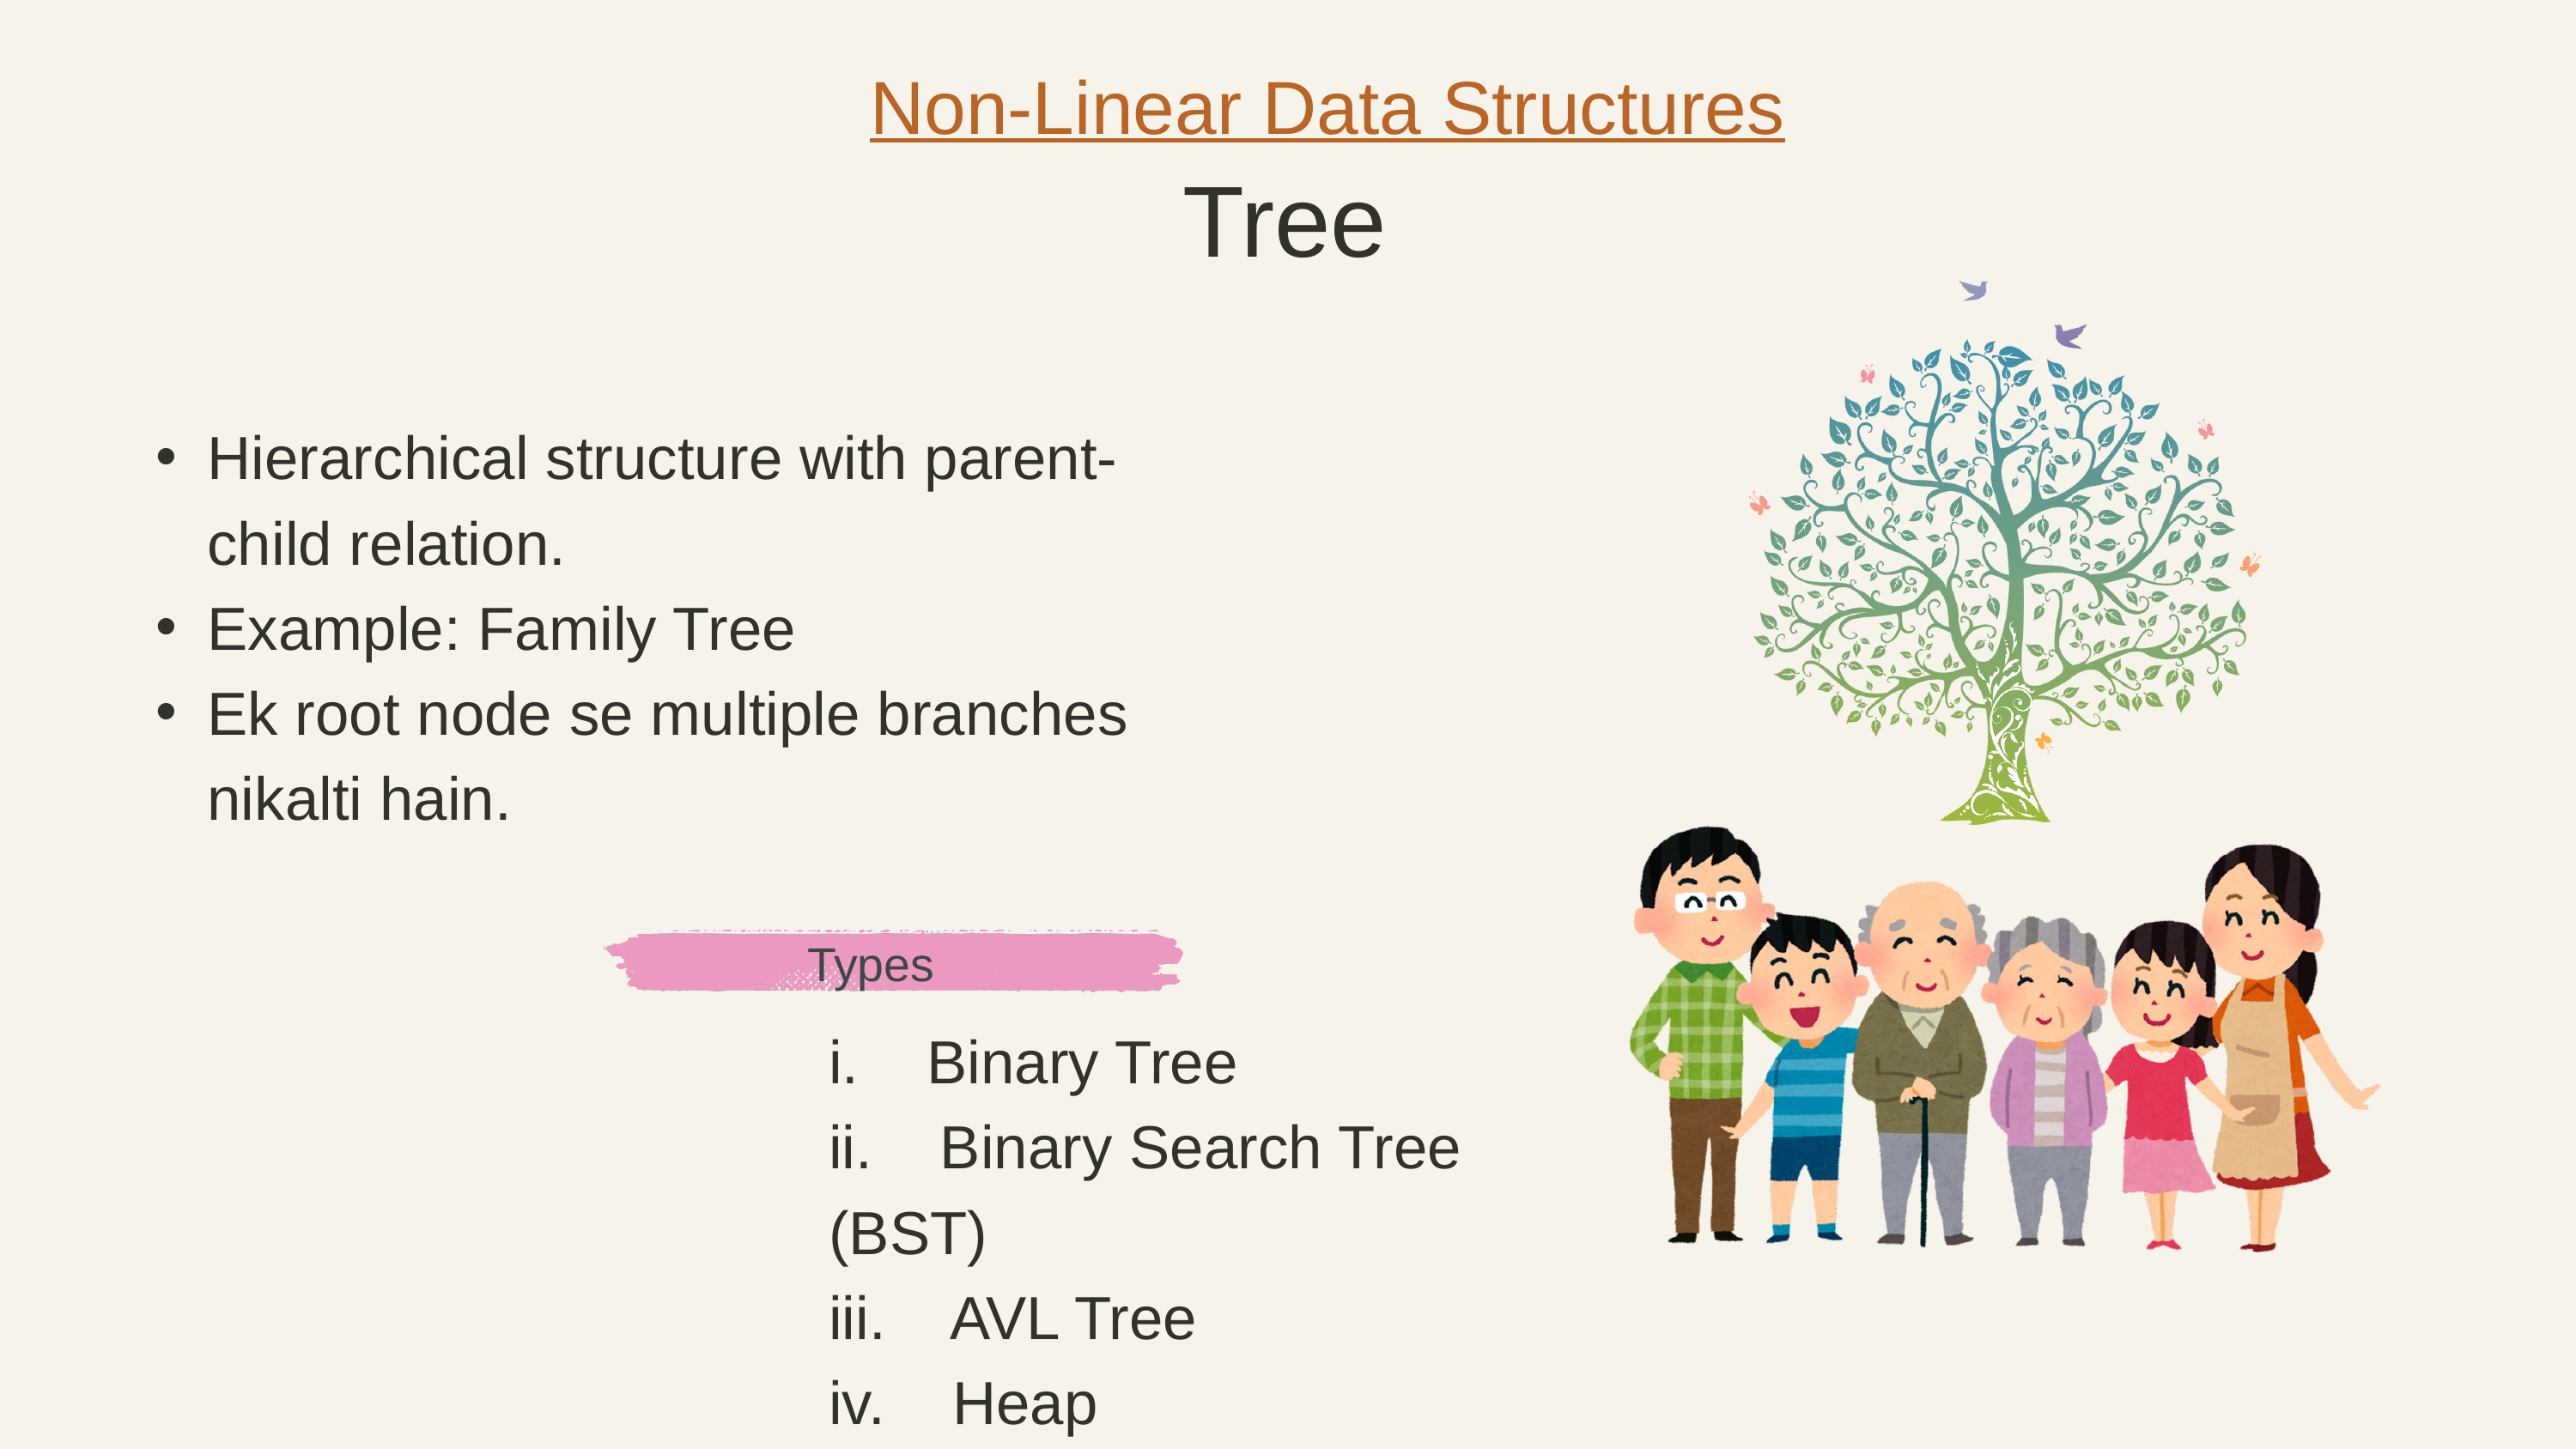

Non-Linear Data Structures
Tree

Hierarchical structure with parent-child relation.
Example: Family Tree
Ek root node se multiple branches nikalti hain.

Types

i.    Binary Tree
ii.    Binary Search Tree (BST)
iii.    AVL Tree
iv.    Heap
v.    B-Trees